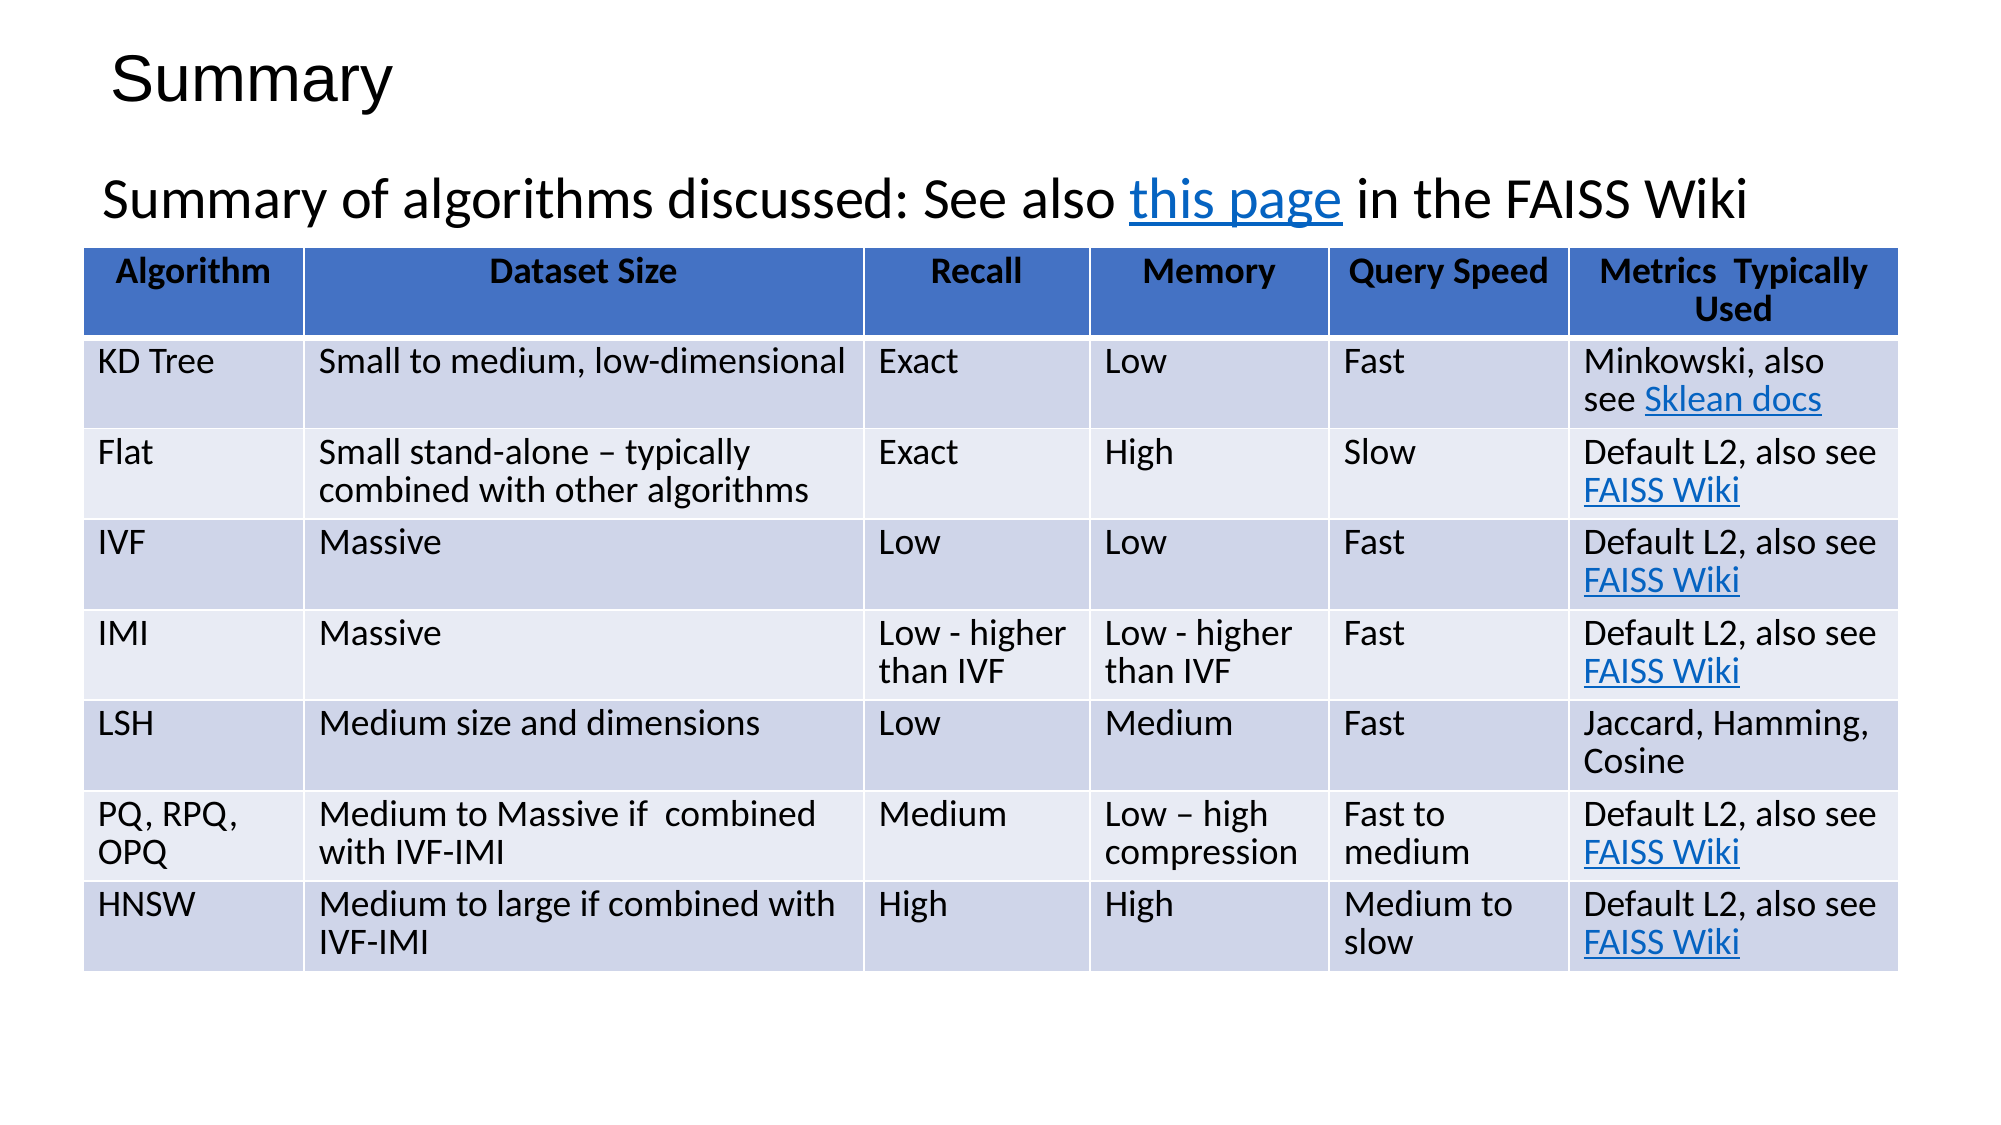

# Summary
Summary of algorithms discussed: See also this page in the FAISS Wiki

| Algorithm | Dataset Size | Recall | Memory | Query Speed | Metrics Typically Used |
| --- | --- | --- | --- | --- | --- |
| KD Tree | Small to medium, low-dimensional | Exact | Low | Fast | Minkowski, also see Sklean docs |
| Flat | Small stand-alone – typically combined with other algorithms | Exact | High | Slow | Default L2, also see FAISS Wiki |
| IVF | Massive | Low | Low | Fast | Default L2, also see FAISS Wiki |
| IMI | Massive | Low - higher than IVF | Low - higher than IVF | Fast | Default L2, also see FAISS Wiki |
| LSH | Medium size and dimensions | Low | Medium | Fast | Jaccard, Hamming, Cosine |
| PQ, RPQ, OPQ | Medium to Massive if combined with IVF-IMI | Medium | Low – high compression | Fast to medium | Default L2, also see FAISS Wiki |
| HNSW | Medium to large if combined with IVF-IMI | High | High | Medium to slow | Default L2, also see FAISS Wiki |